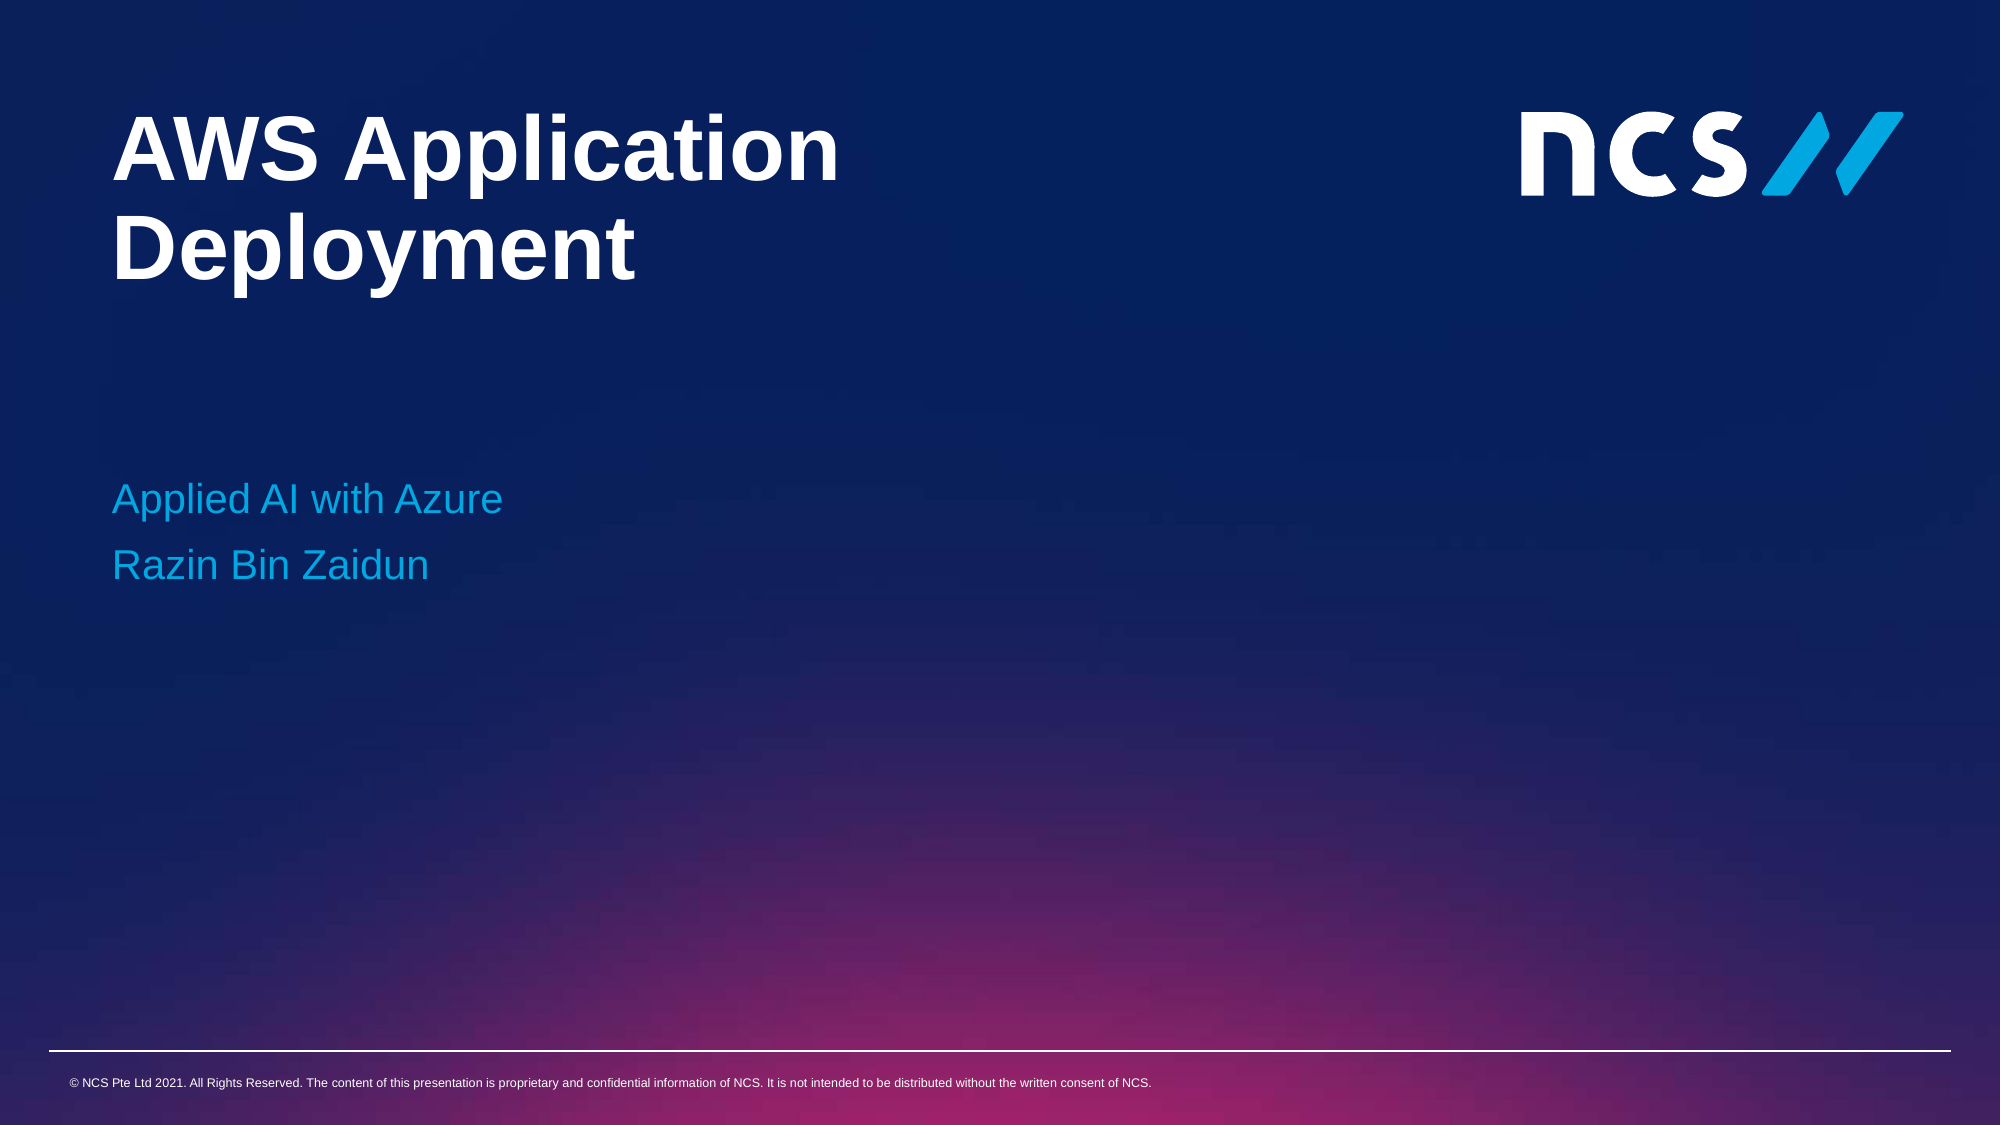

AWS Application Deployment
Applied AI with Azure
Razin Bin Zaidun